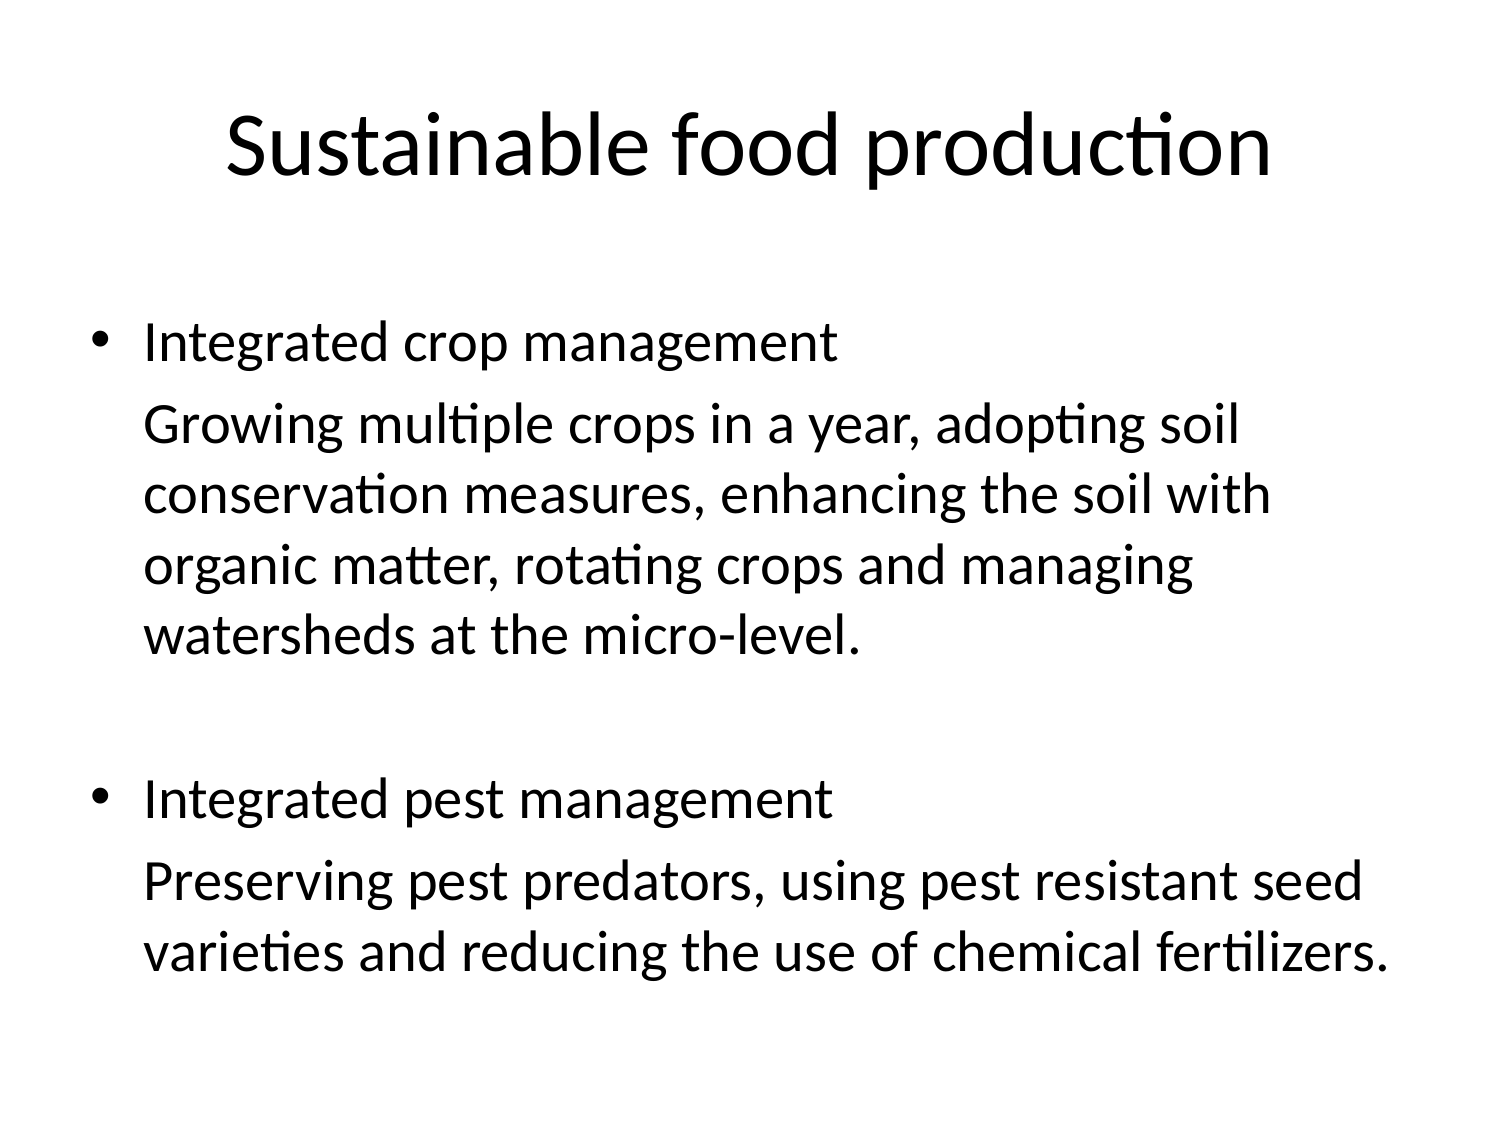

# Sustainable food production
Integrated crop management
	Growing multiple crops in a year, adopting soil conservation measures, enhancing the soil with organic matter, rotating crops and managing watersheds at the micro-level.

Integrated pest management
	Preserving pest predators, using pest resistant seed varieties and reducing the use of chemical fertilizers.